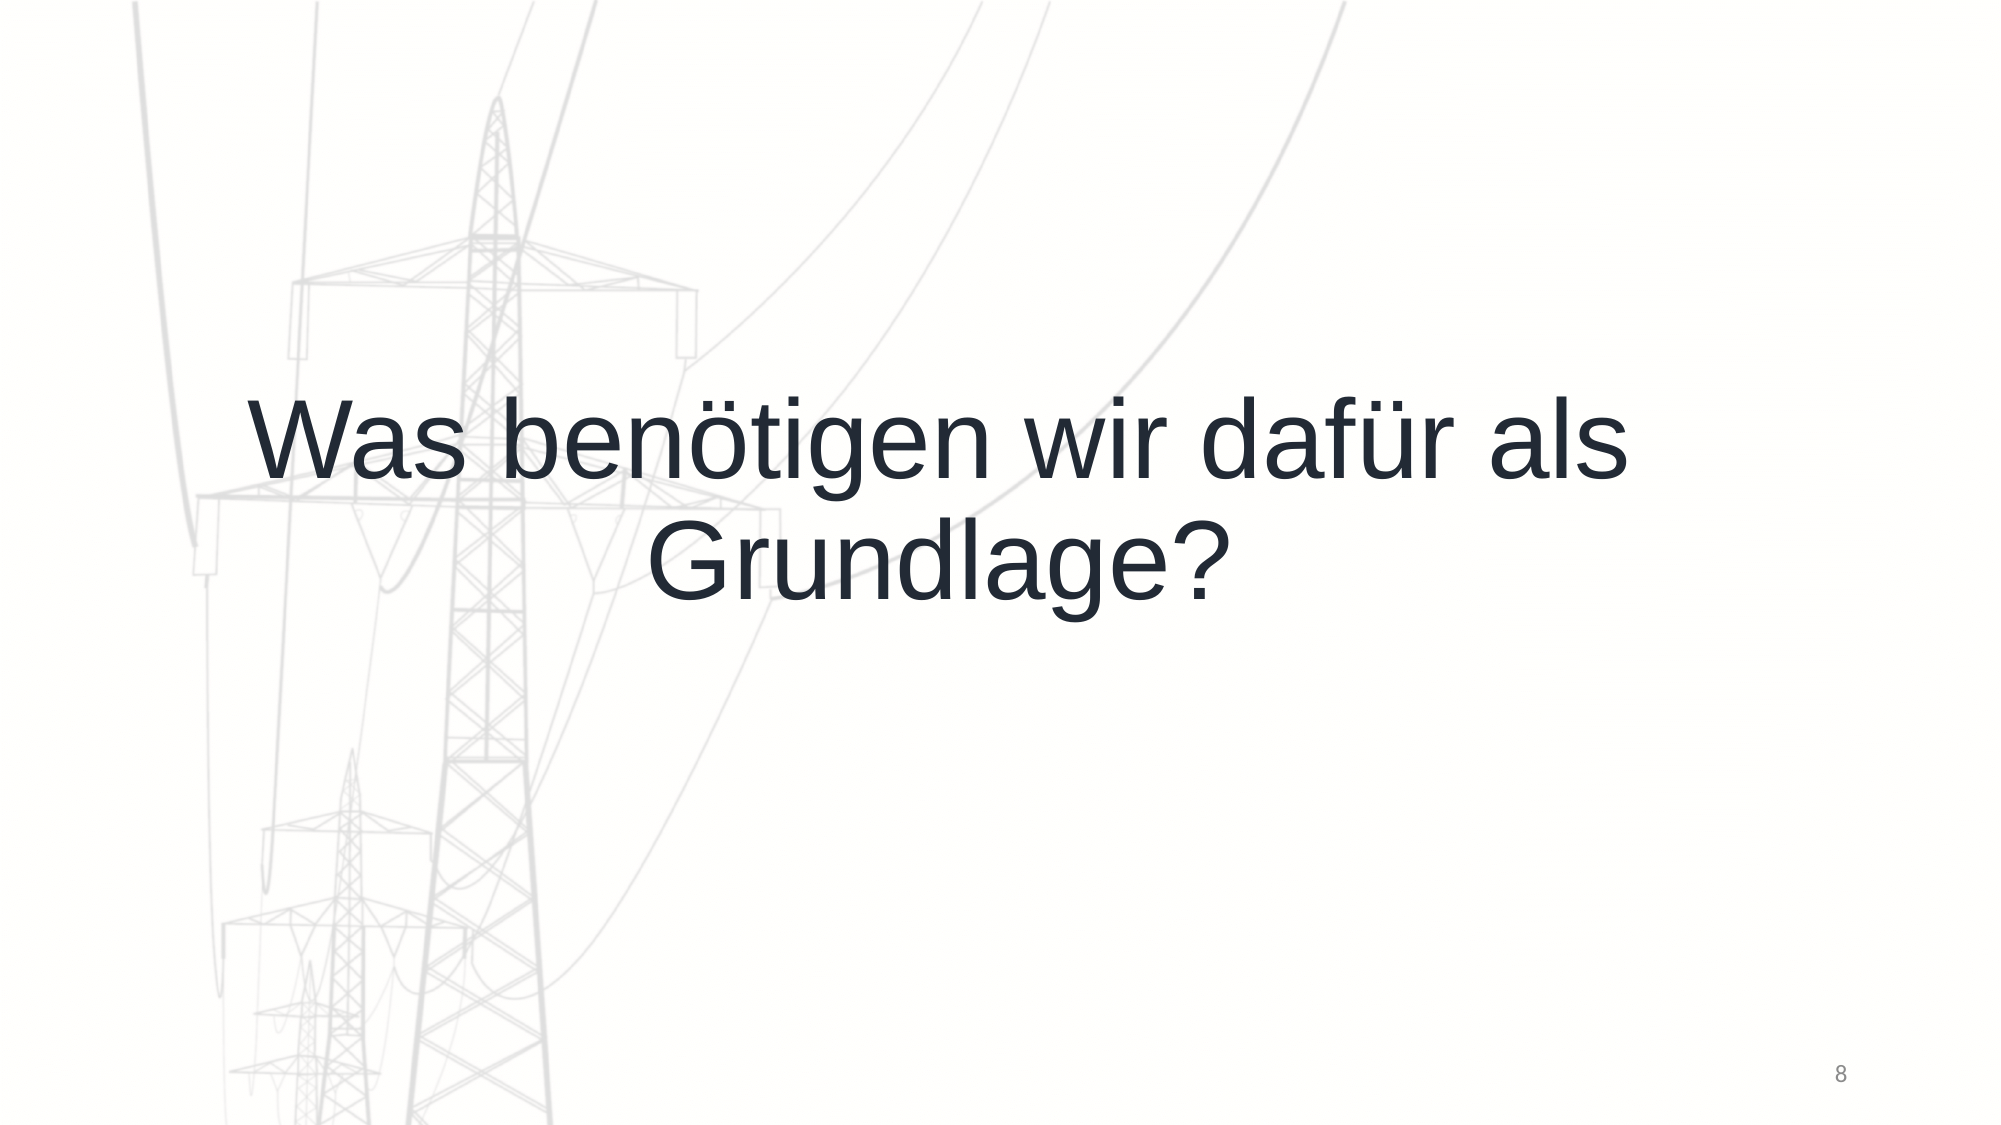

Was benötigen wir dafür als Grundlage?
8